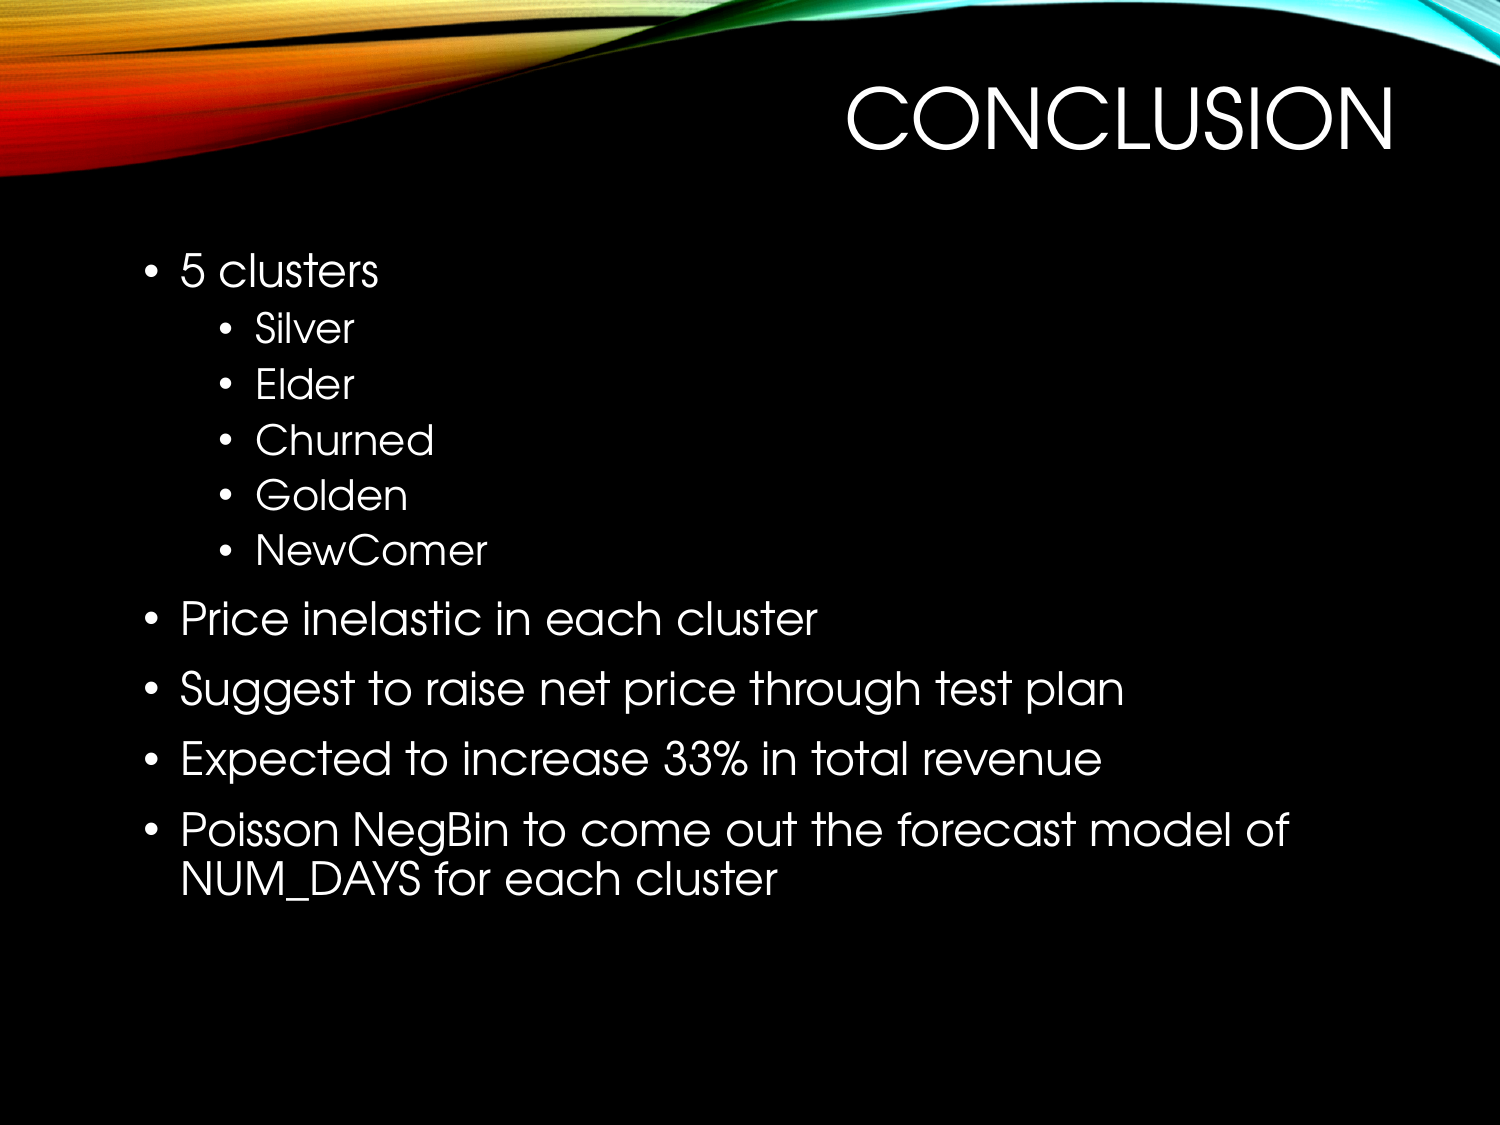

# Conclusion
5 clusters
Silver
Elder
Churned
Golden
NewComer
Price inelastic in each cluster
Suggest to raise net price through test plan
Expected to increase 33% in total revenue
Poisson NegBin to come out the forecast model of NUM_DAYS for each cluster